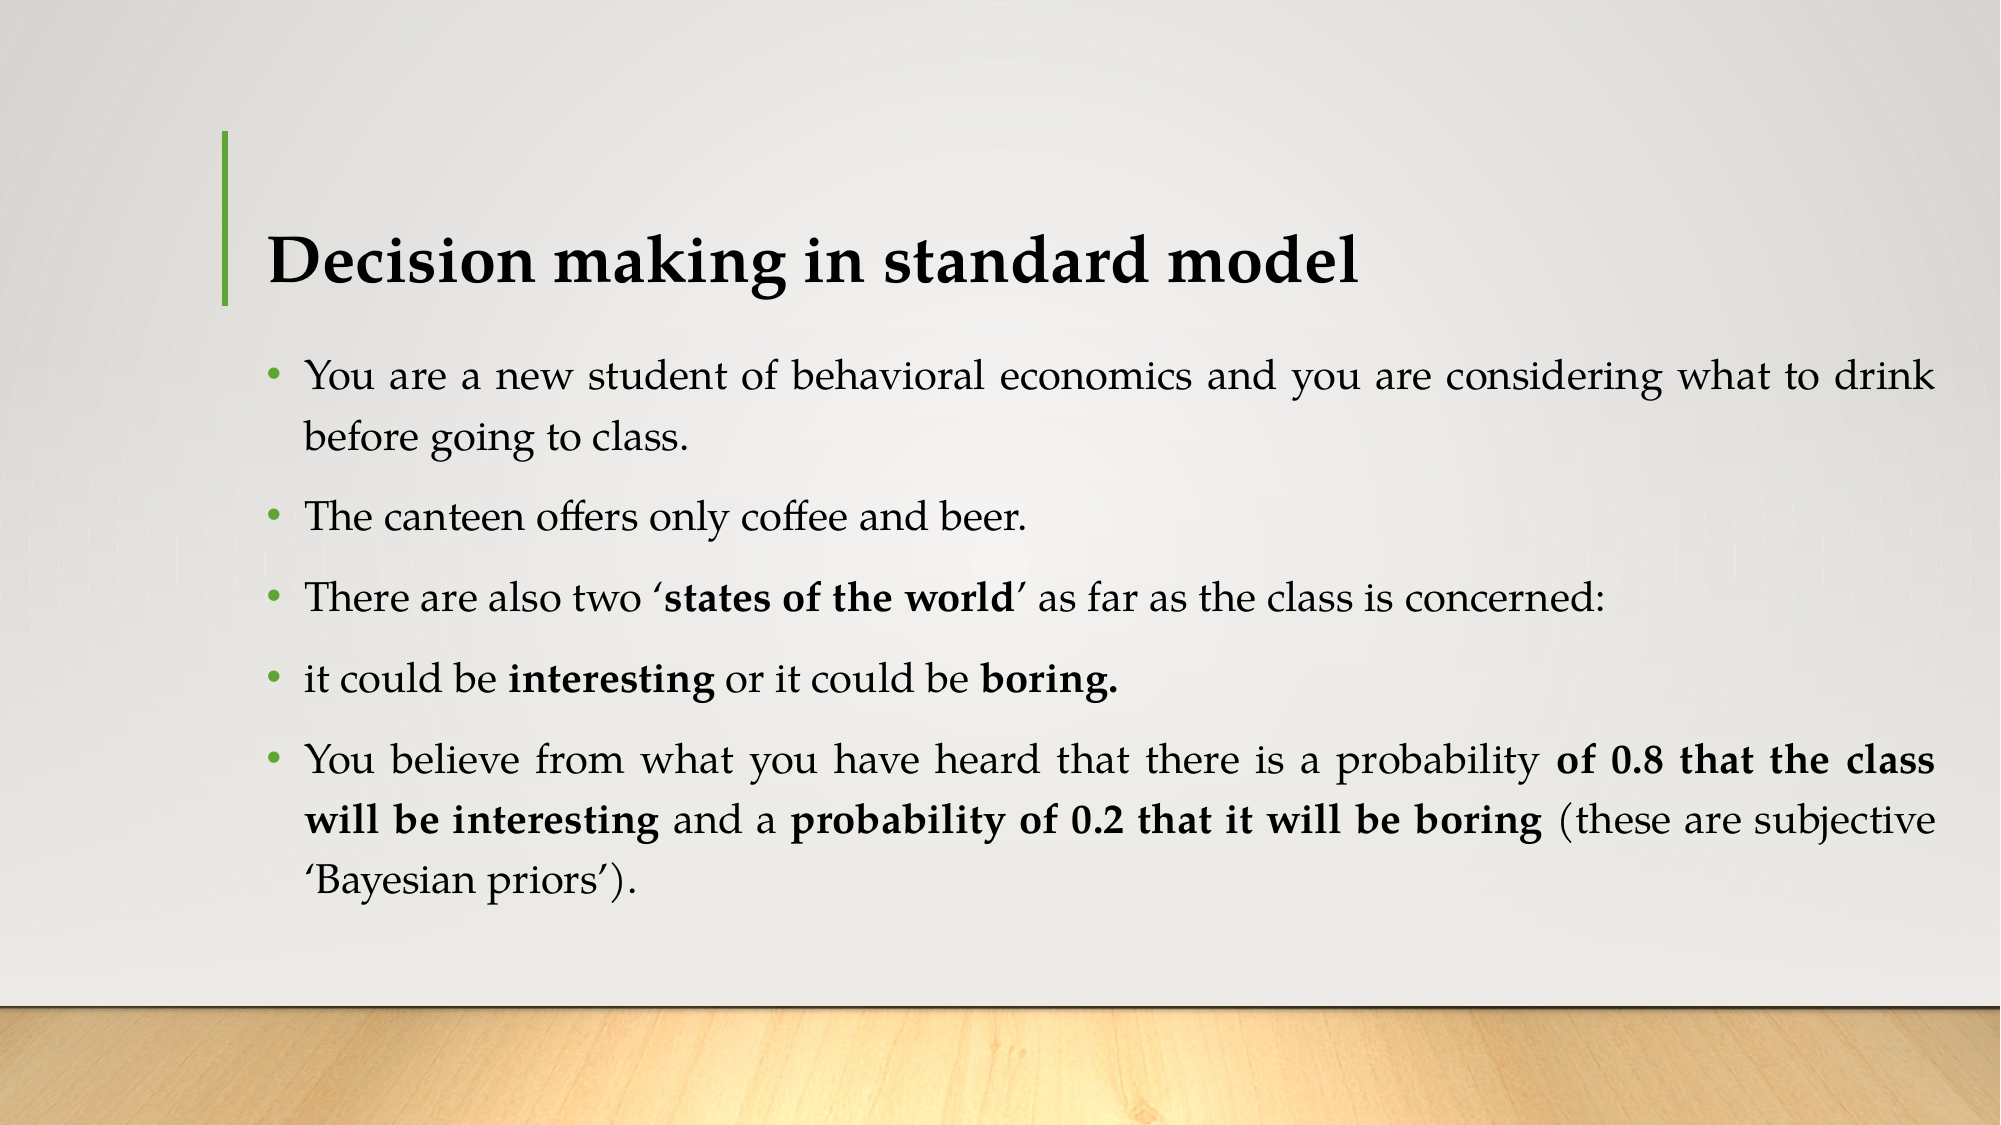

# Decision making in standard model
You are a new student of behavioral economics and you are considering what to drink before going to class.
The canteen offers only coffee and beer.
There are also two ‘states of the world’ as far as the class is concerned:
it could be interesting or it could be boring.
You believe from what you have heard that there is a probability of 0.8 that the class will be interesting and a probability of 0.2 that it will be boring (these are subjective ‘Bayesian priors’).